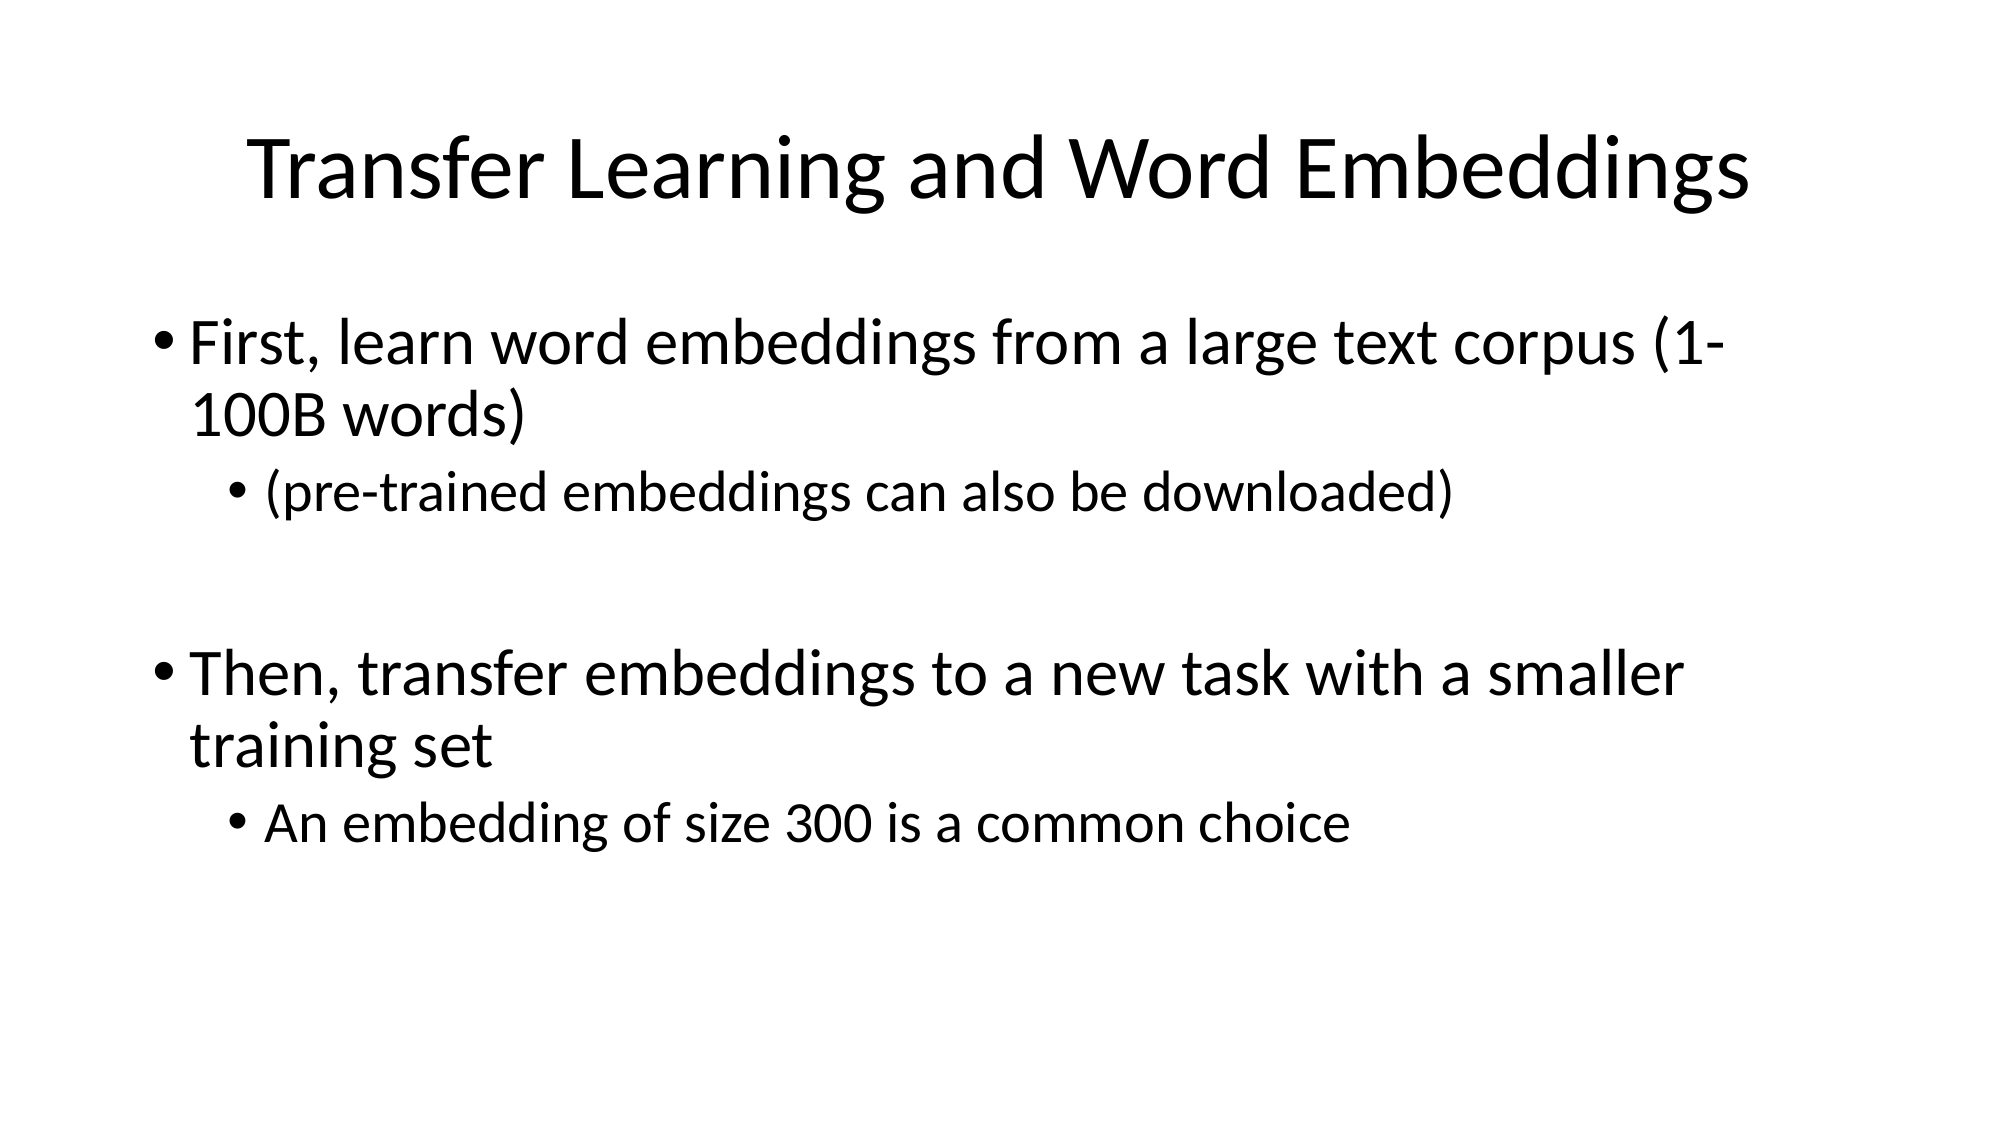

# Transfer Learning and Word Embeddings
First, learn word embeddings from a large text corpus (1-100B words)
(pre-trained embeddings can also be downloaded)

Then, transfer embeddings to a new task with a smaller training set
An embedding of size 300 is a common choice